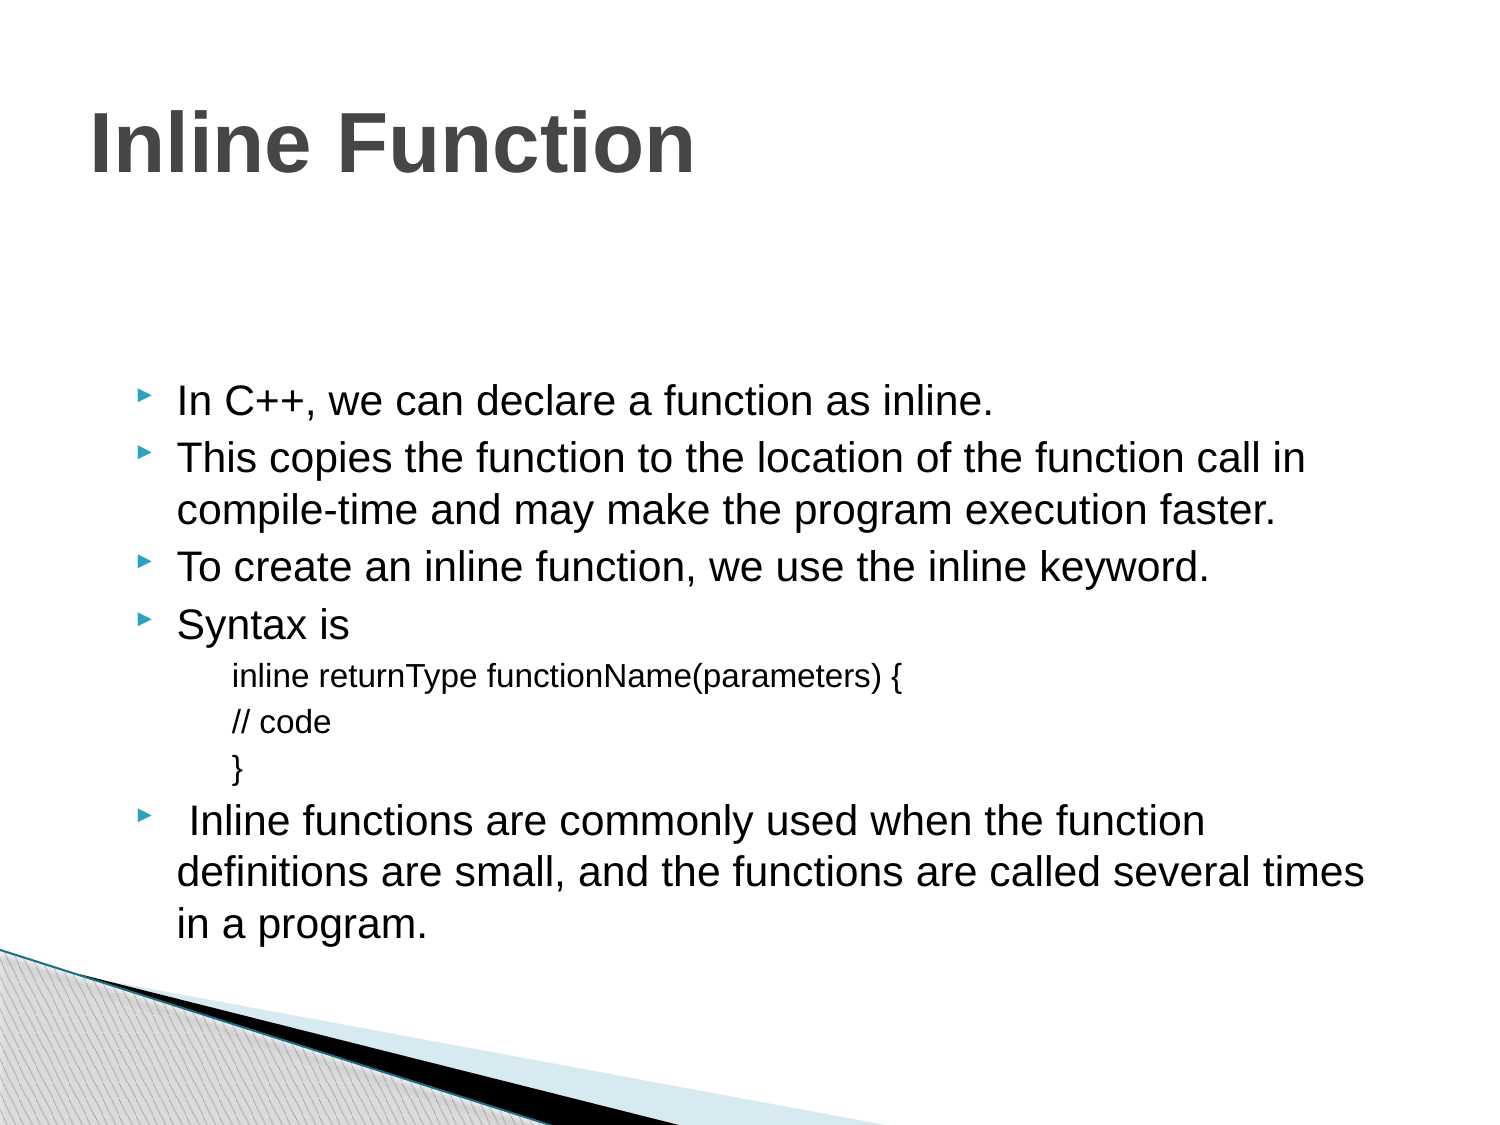

# Inline Function
In C++, we can declare a function as inline.
This copies the function to the location of the function call in compile-time and may make the program execution faster.
To create an inline function, we use the inline keyword.
Syntax is
	inline returnType functionName(parameters) {
		// code
	}
 Inline functions are commonly used when the function definitions are small, and the functions are called several times in a program.